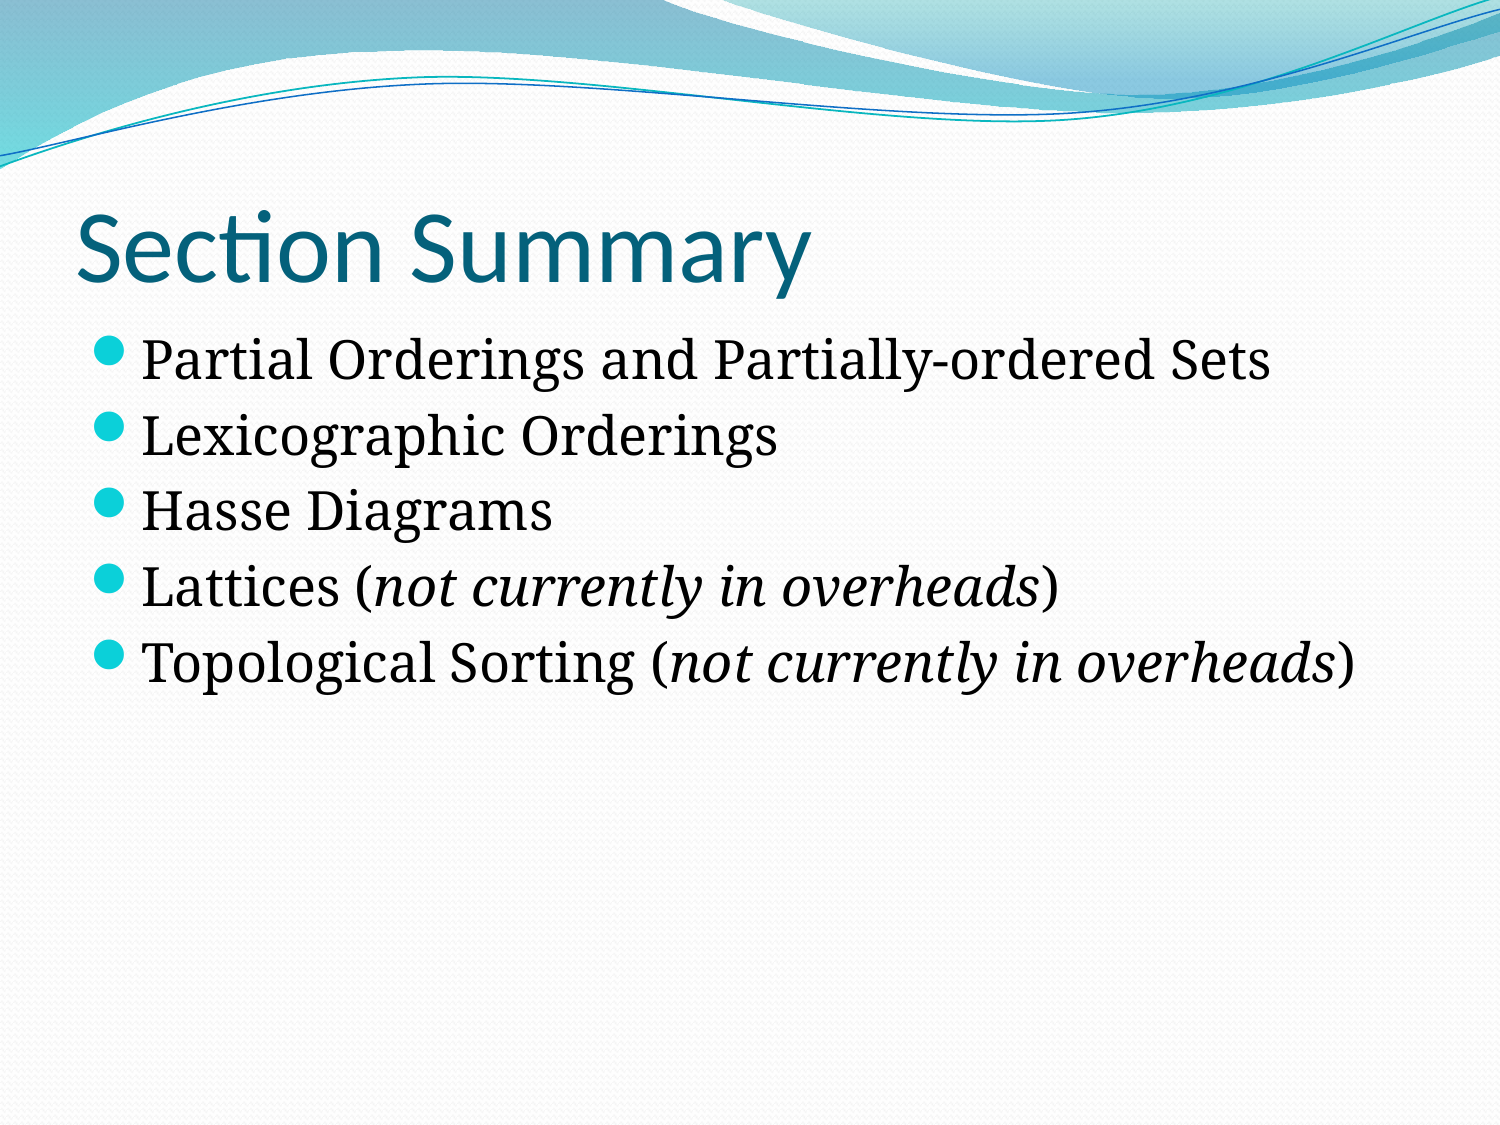

# Section Summary
Partial Orderings and Partially-ordered Sets
Lexicographic Orderings
Hasse Diagrams
Lattices (not currently in overheads)
Topological Sorting (not currently in overheads)